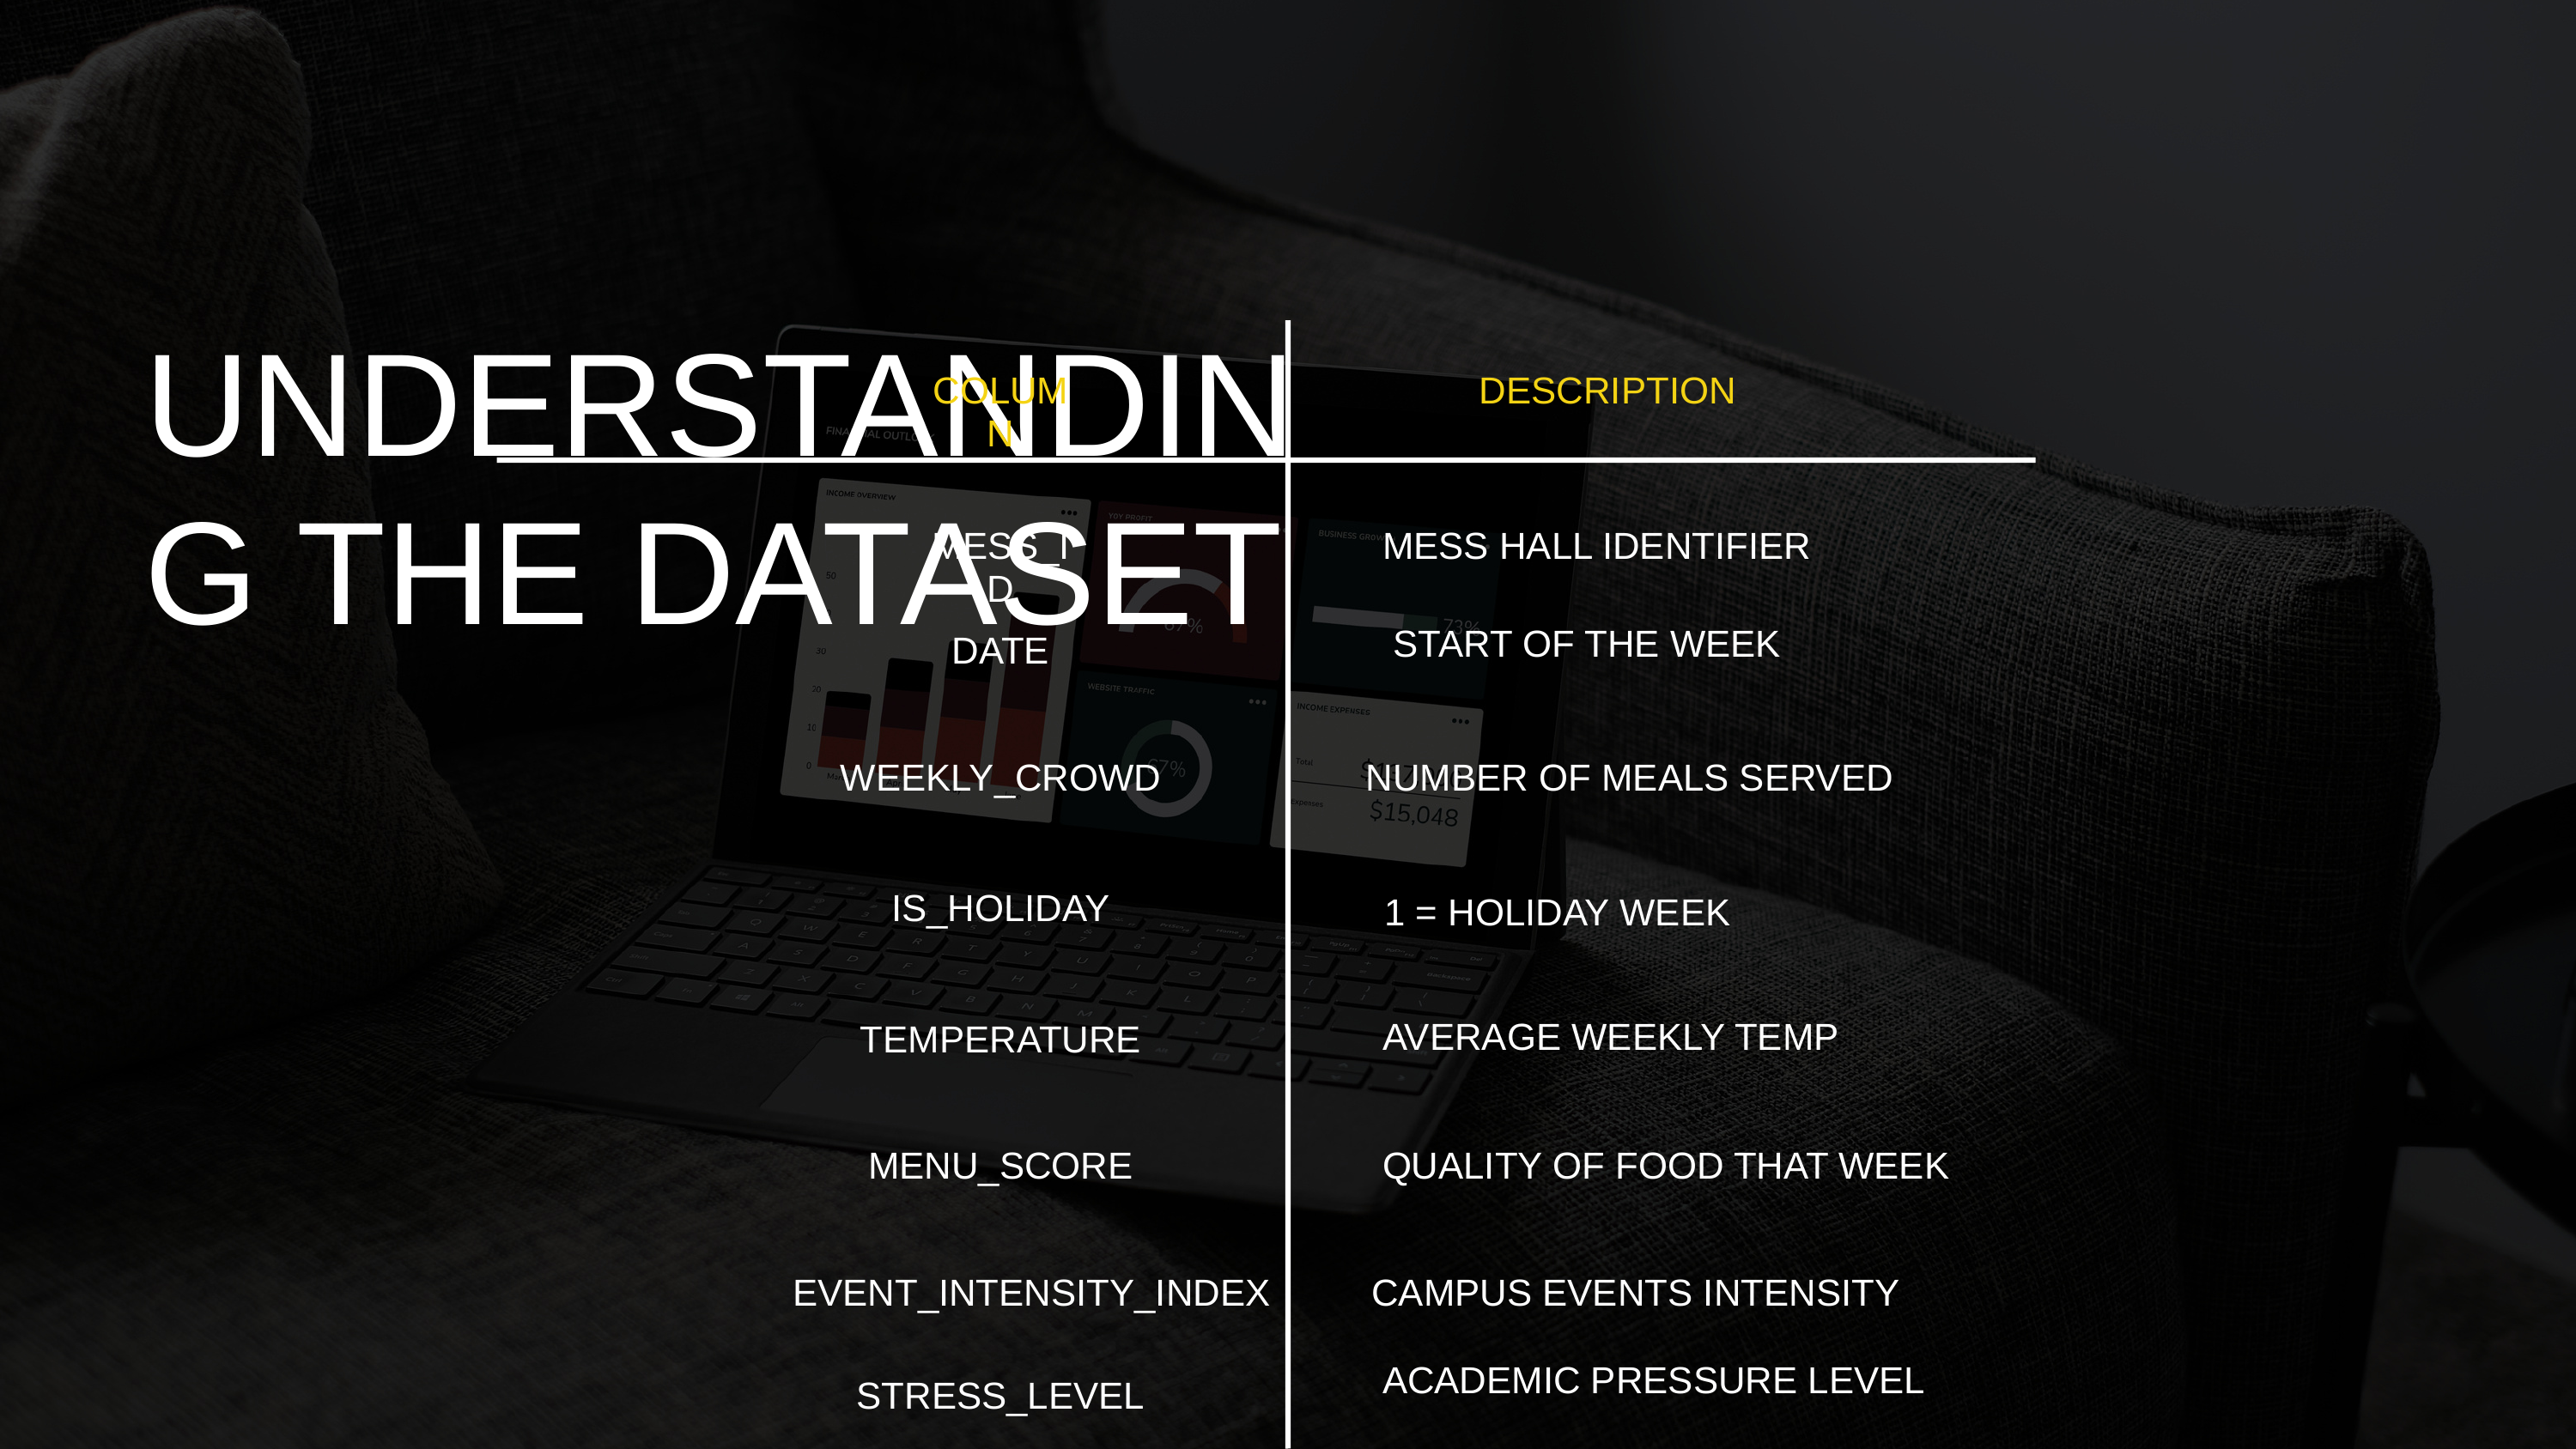

UNDERSTANDING THE DATASET

COLUMN
DESCRIPTION

MESS HALL IDENTIFIER

MESS_ID

START OF THE WEEK

DATE

NUMBER OF MEALS SERVED

WEEKLY_CROWD

1 = HOLIDAY WEEK

IS_HOLIDAY

AVERAGE WEEKLY TEMP

TEMPERATURE
MENU_SCORE
QUALITY OF FOOD THAT WEEK

CAMPUS EVENTS INTENSITY

EVENT_INTENSITY_INDEX

ACADEMIC PRESSURE LEVEL

STRESS_LEVEL